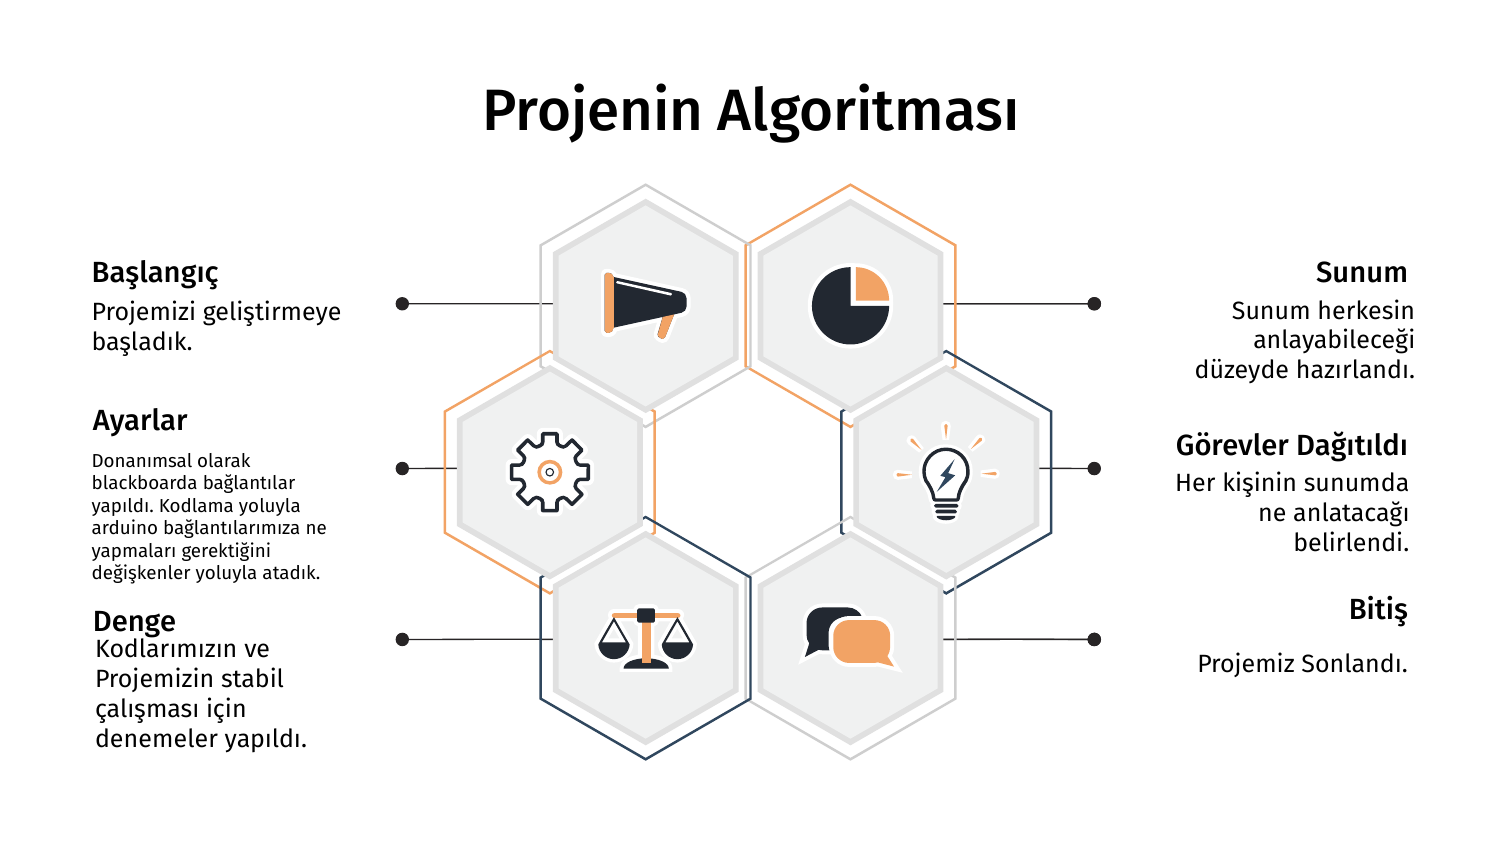

Projenin Algoritması

Başlangıç
Sunum
Projemizi geliştirmeye başladık.
Sunum herkesin anlayabileceği düzeyde hazırlandı.
Ayarlar
Görevler Dağıtıldı
Her kişinin sunumda ne anlatacağı belirlendi.
Donanımsal olarak blackboarda bağlantılar yapıldı. Kodlama yoluyla arduino bağlantılarımıza ne yapmaları gerektiğini değişkenler yoluyla atadık.
Bitiş
Denge
Projemiz Sonlandı.
Kodlarımızın ve Projemizin stabil çalışması için denemeler yapıldı.